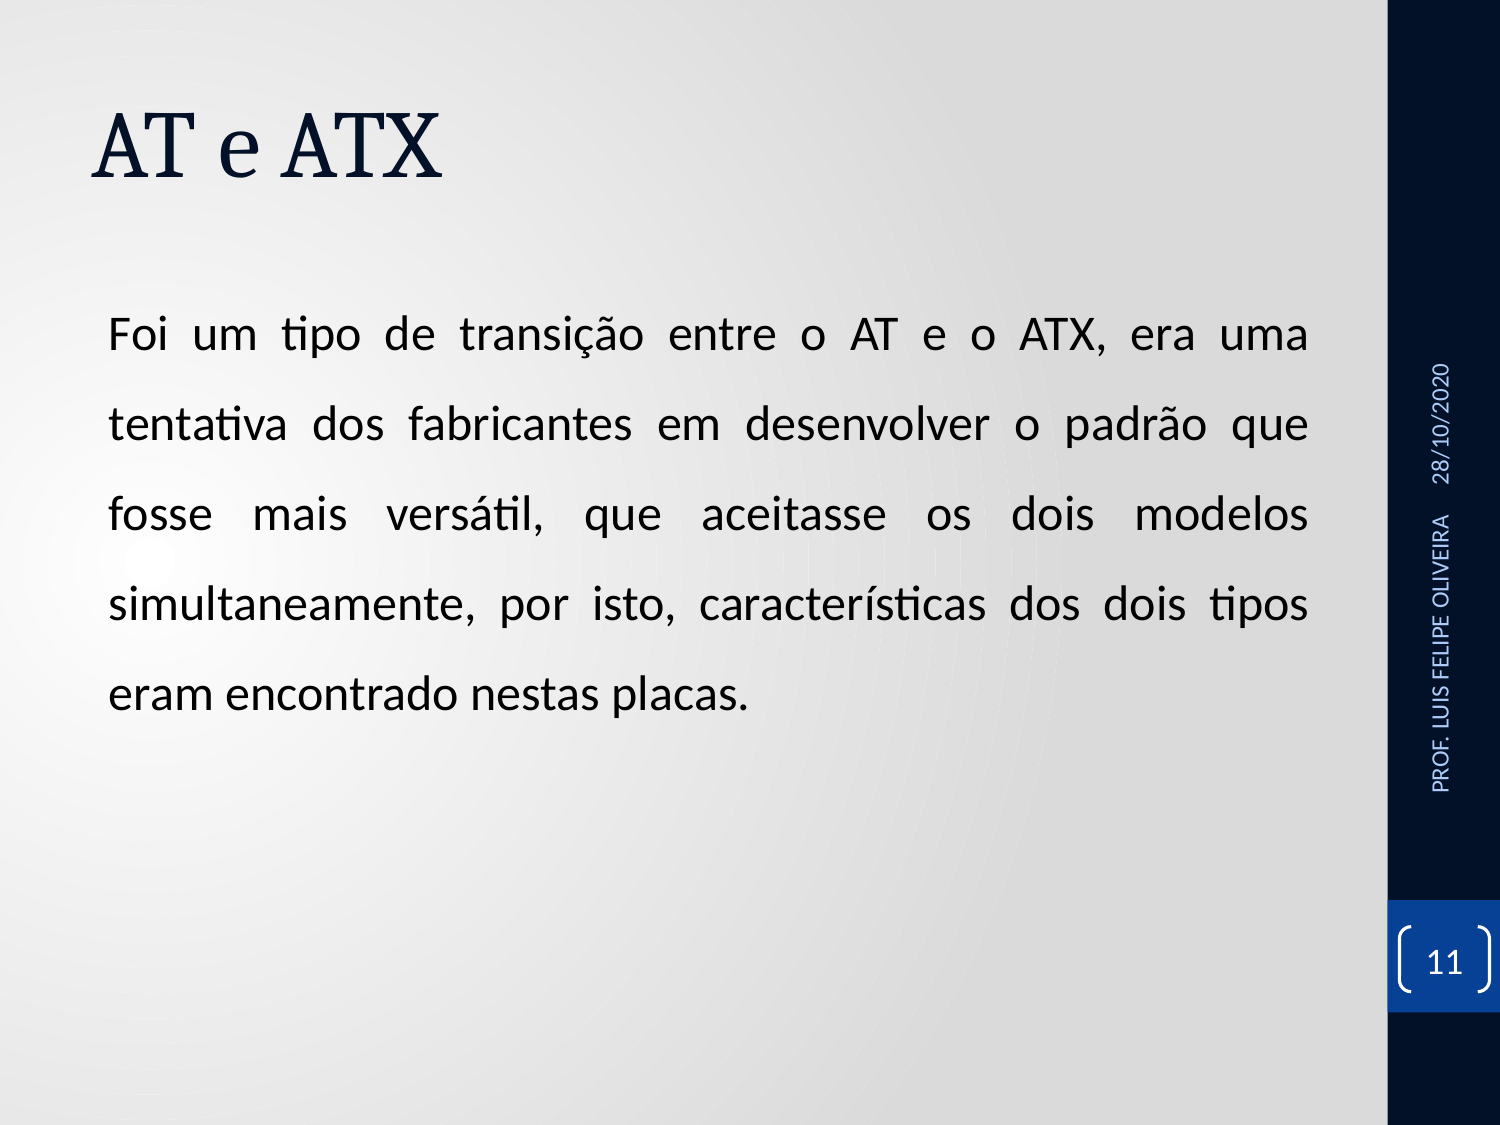

# AT e ATX
Foi um tipo de transição entre o AT e o ATX, era uma tentativa dos fabricantes em desenvolver o padrão que fosse mais versátil, que aceitasse os dois modelos simultaneamente, por isto, características dos dois tipos eram encontrado nestas placas.
28/10/2020
PROF. LUIS FELIPE OLIVEIRA
11